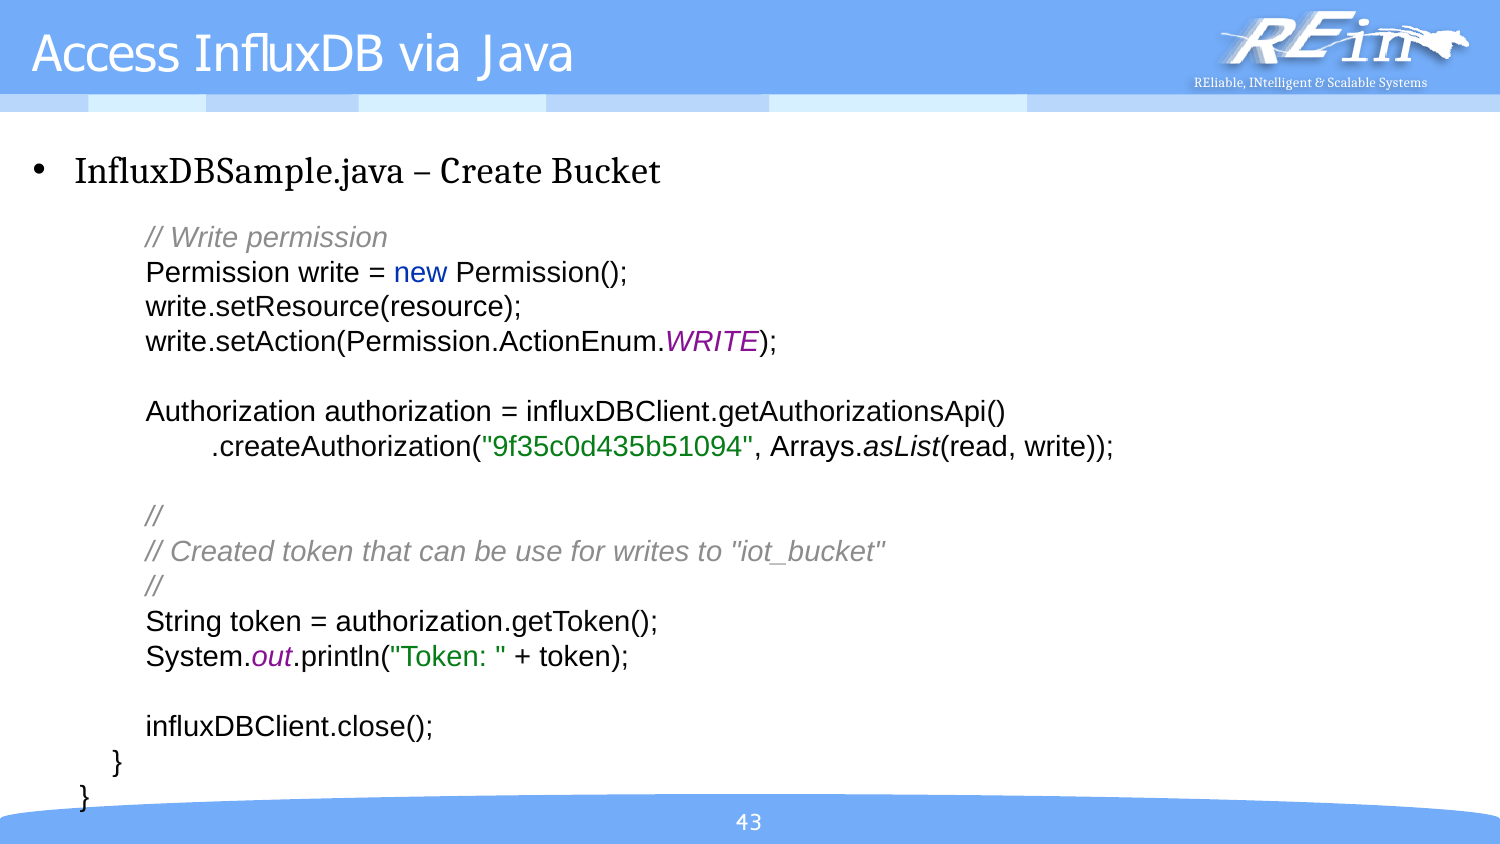

# Access InfluxDB via Java
InfluxDBSample.java – Create Bucket
        // Write permission
        Permission write = new Permission();
        write.setResource(resource);
        write.setAction(Permission.ActionEnum.WRITE);
        Authorization authorization = influxDBClient.getAuthorizationsApi()
                .createAuthorization("9f35c0d435b51094", Arrays.asList(read, write));
        //
        // Created token that can be use for writes to "iot_bucket"
        //
        String token = authorization.getToken();
        System.out.println("Token: " + token);
        influxDBClient.close();
    }
}

43